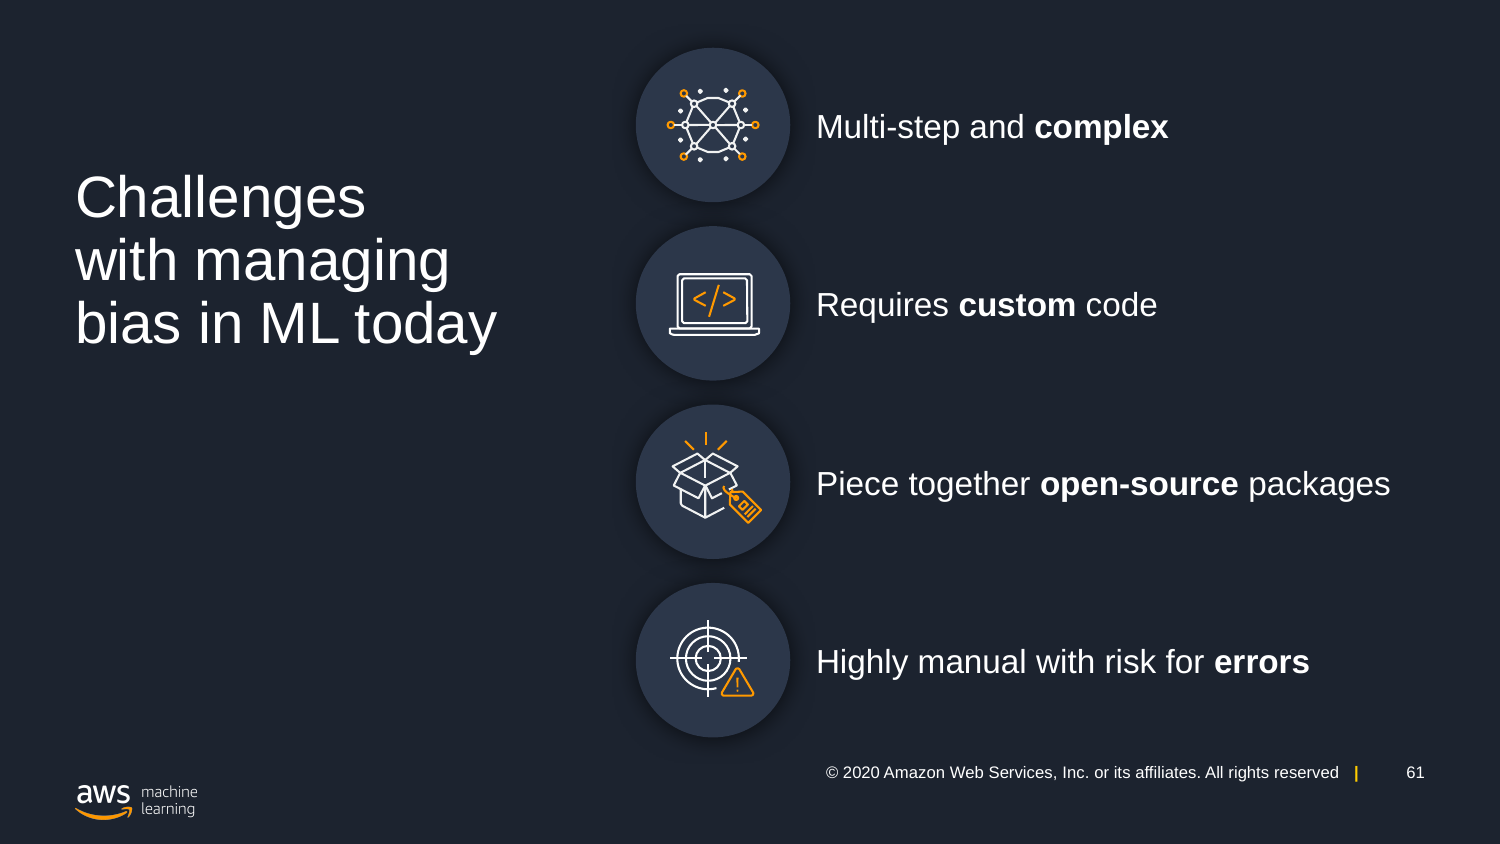

Multi-step and complex
# Challenges with managing bias in ML today

Requires custom code

Piece together open-source packages

Highly manual with risk for errors